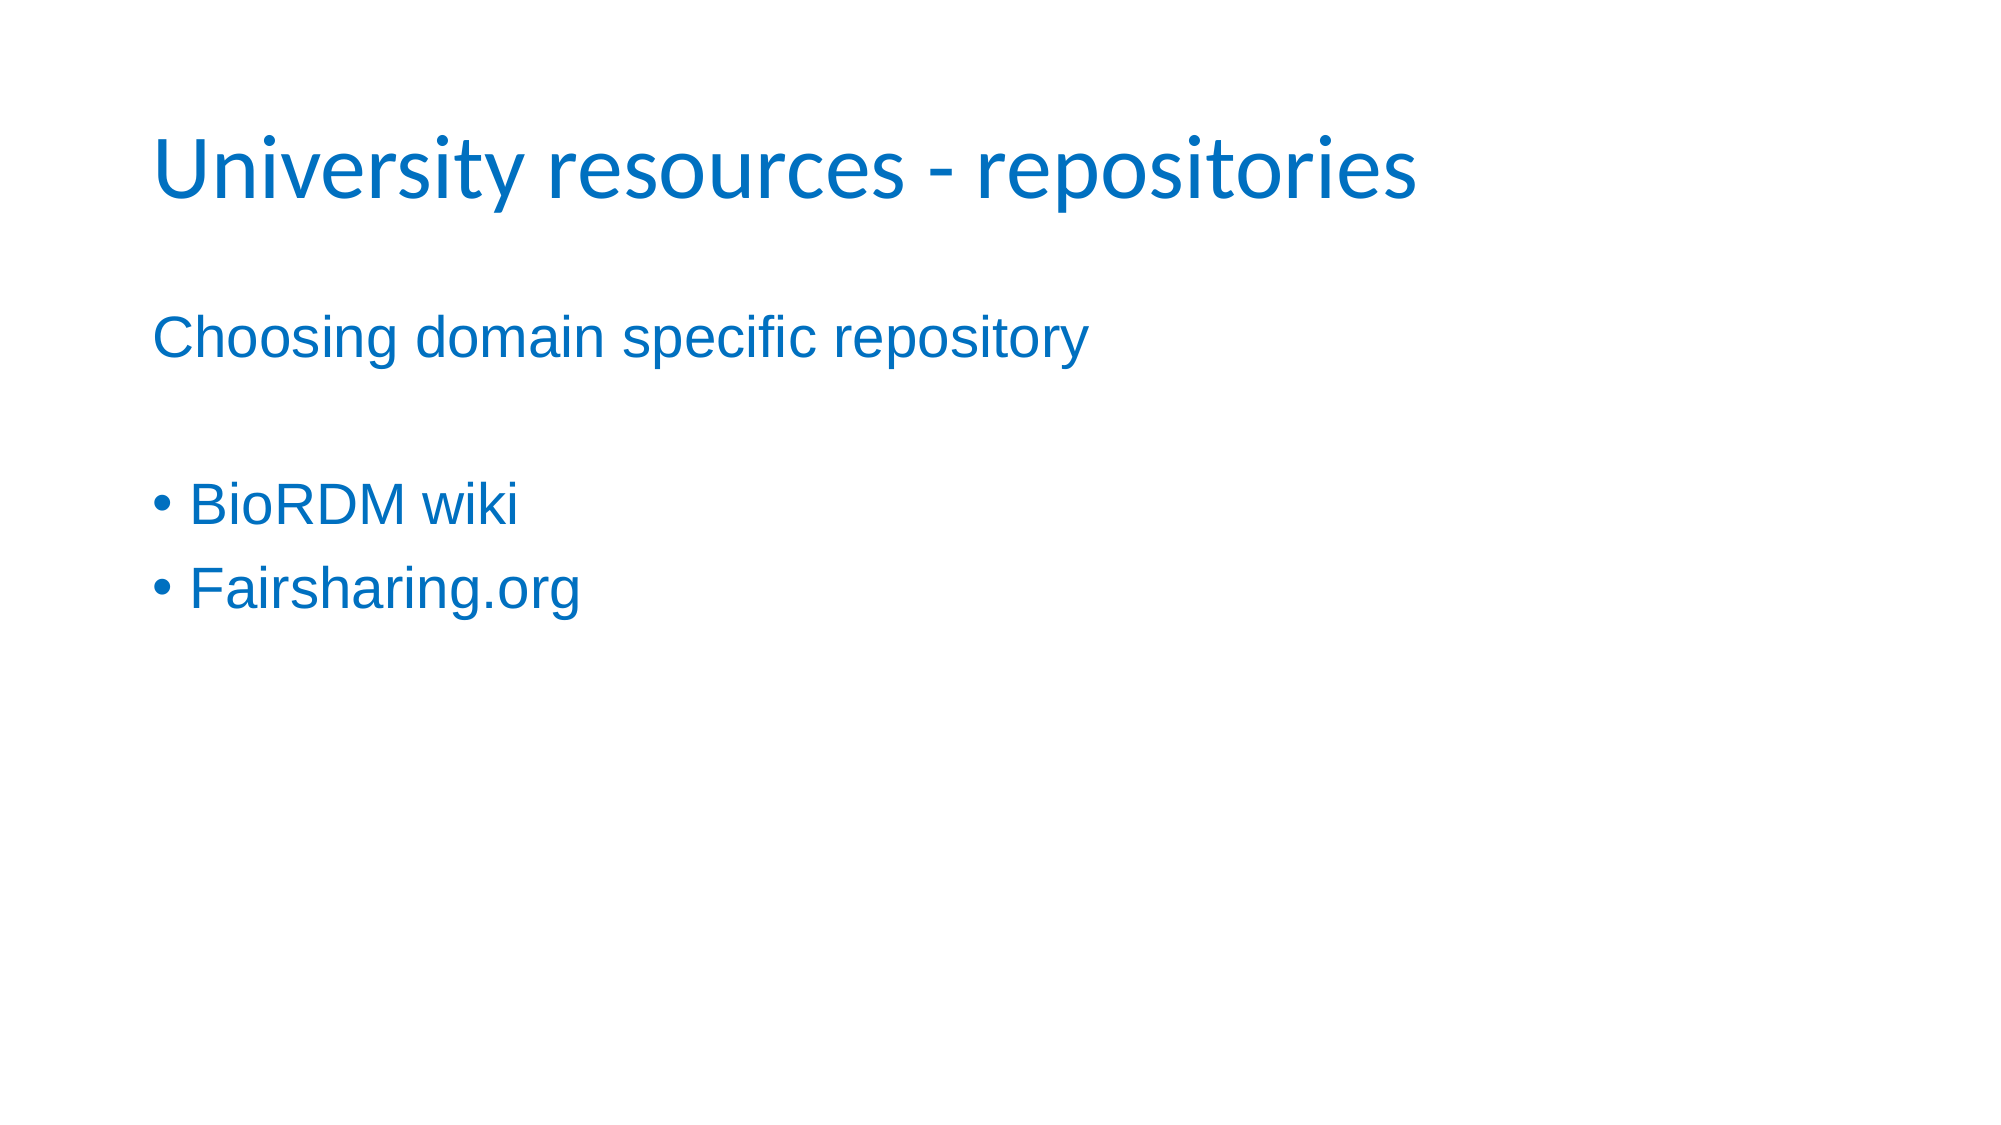

# University resources - repositories
Choosing domain specific repository

BioRDM wiki
Fairsharing.org